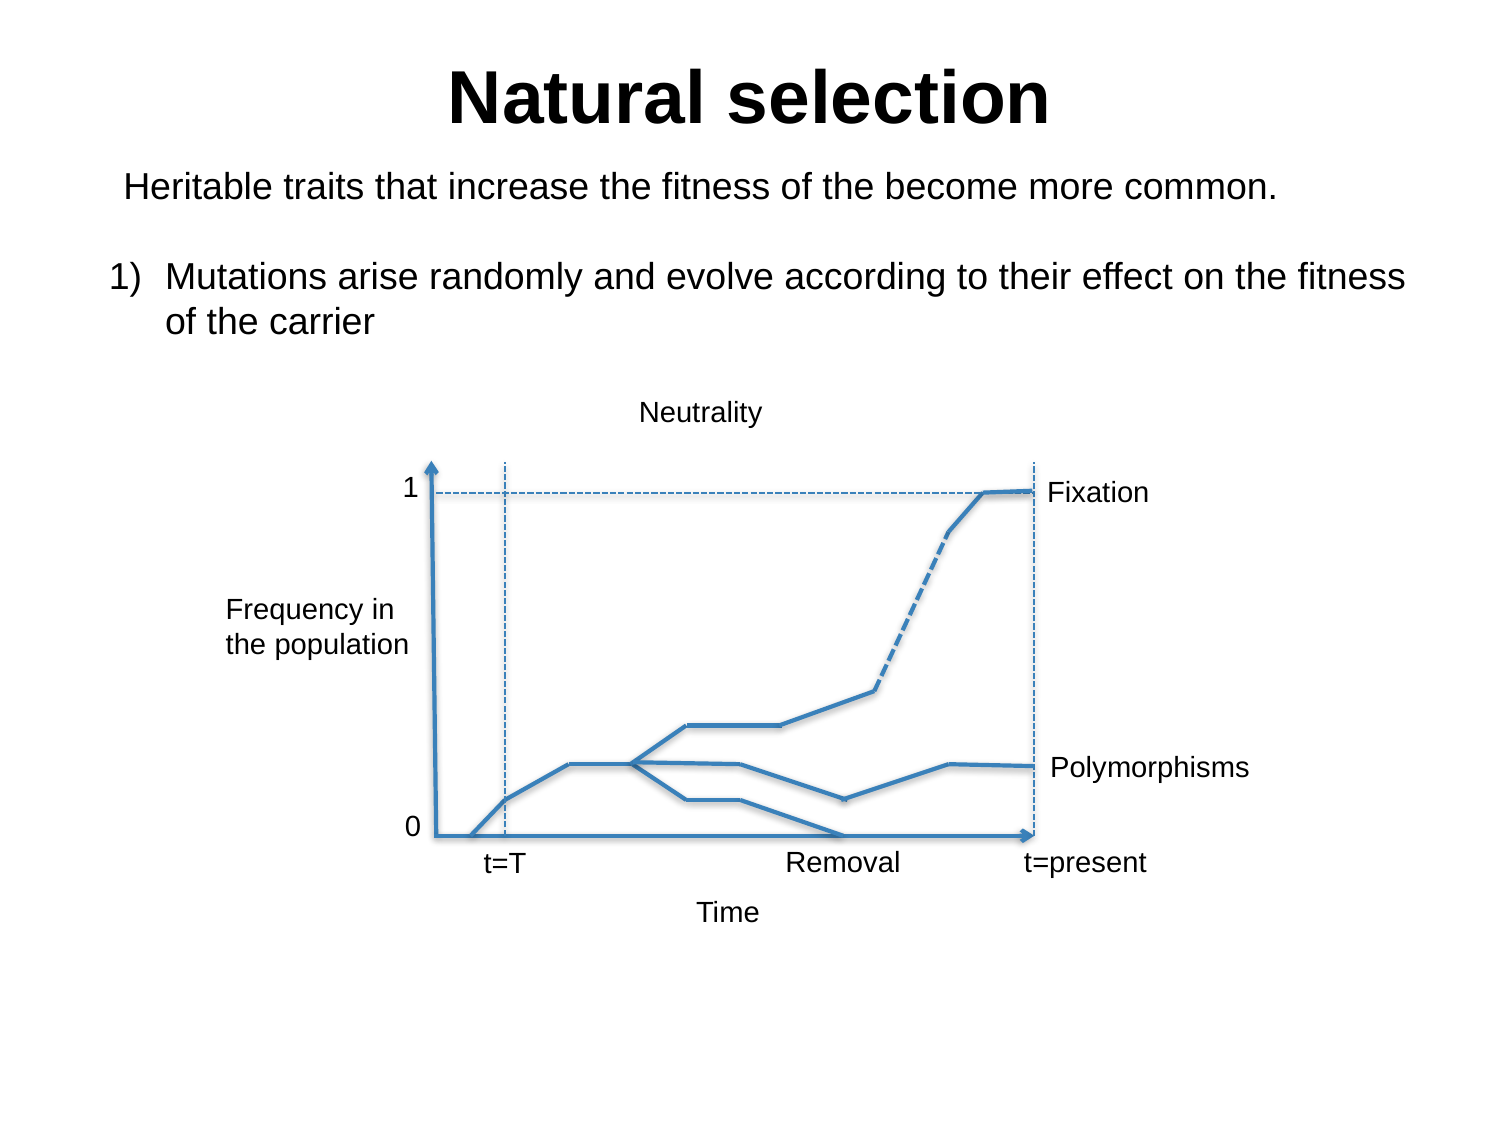

# Natural selection
Heritable traits that increase the fitness of the become more common.

Mutations arise randomly and evolve according to their effect on the fitness of the carrier

Neutrality
1
Fixation
Frequency in the population
Polymorphisms
0
Removal
t=present
t=T
Time